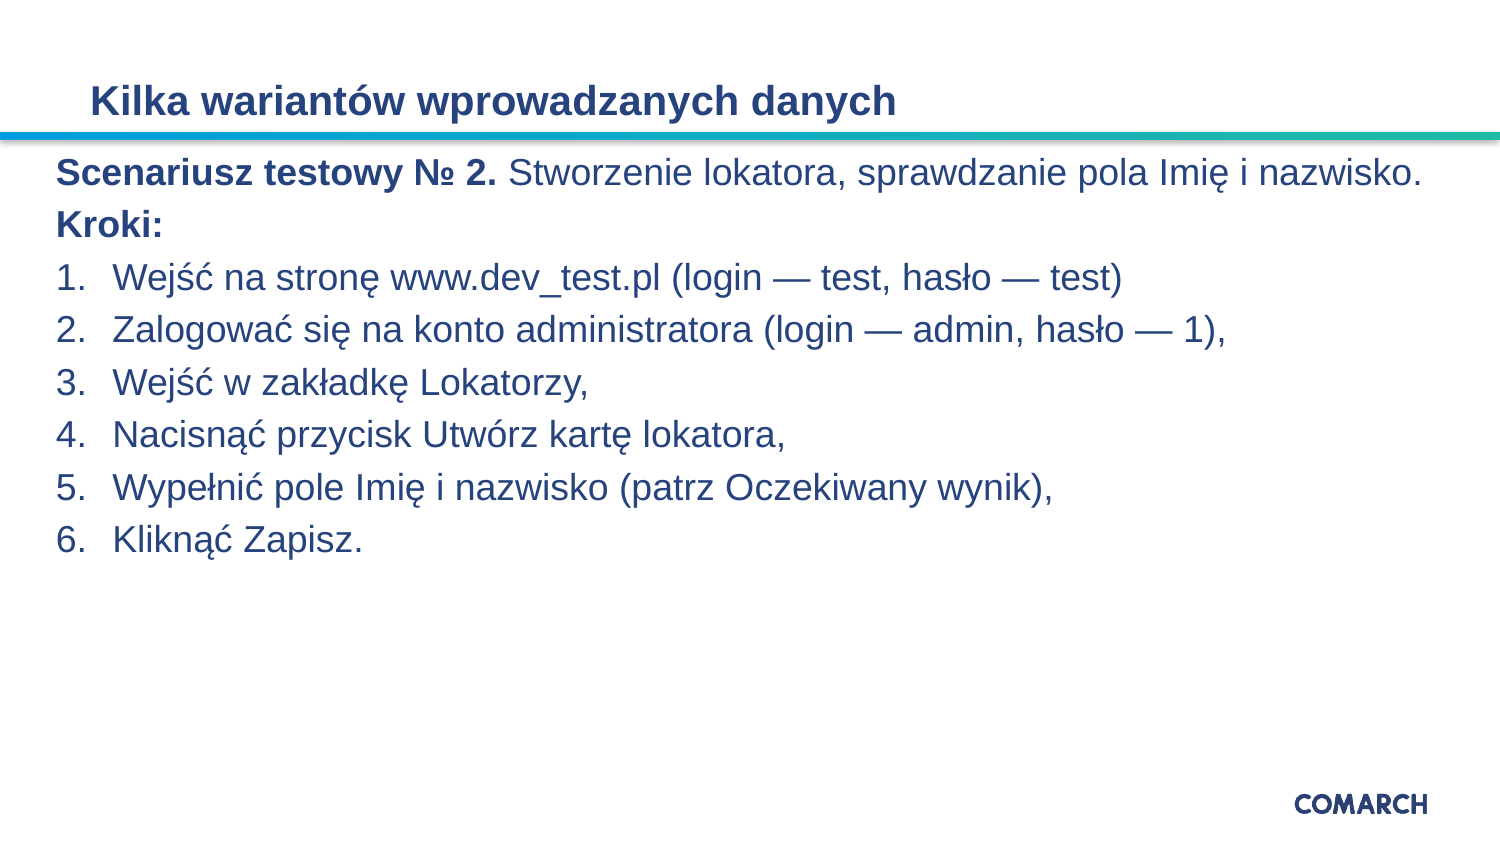

# Kilka wariantów wprowadzanych danych
Scenariusz testowy № 2. Stworzenie lokatora, sprawdzanie pola Imię i nazwisko.
Kroki:
Wejść na stronę www.dev_test.pl (login — test, hasło — test)
Zalogować się na konto administratora (login — admin, hasło — 1),
Wejść w zakładkę Lokatorzy,
Nacisnąć przycisk Utwórz kartę lokatora,
Wypełnić pole Imię i nazwisko (patrz Oczekiwany wynik),
Kliknąć Zapisz.